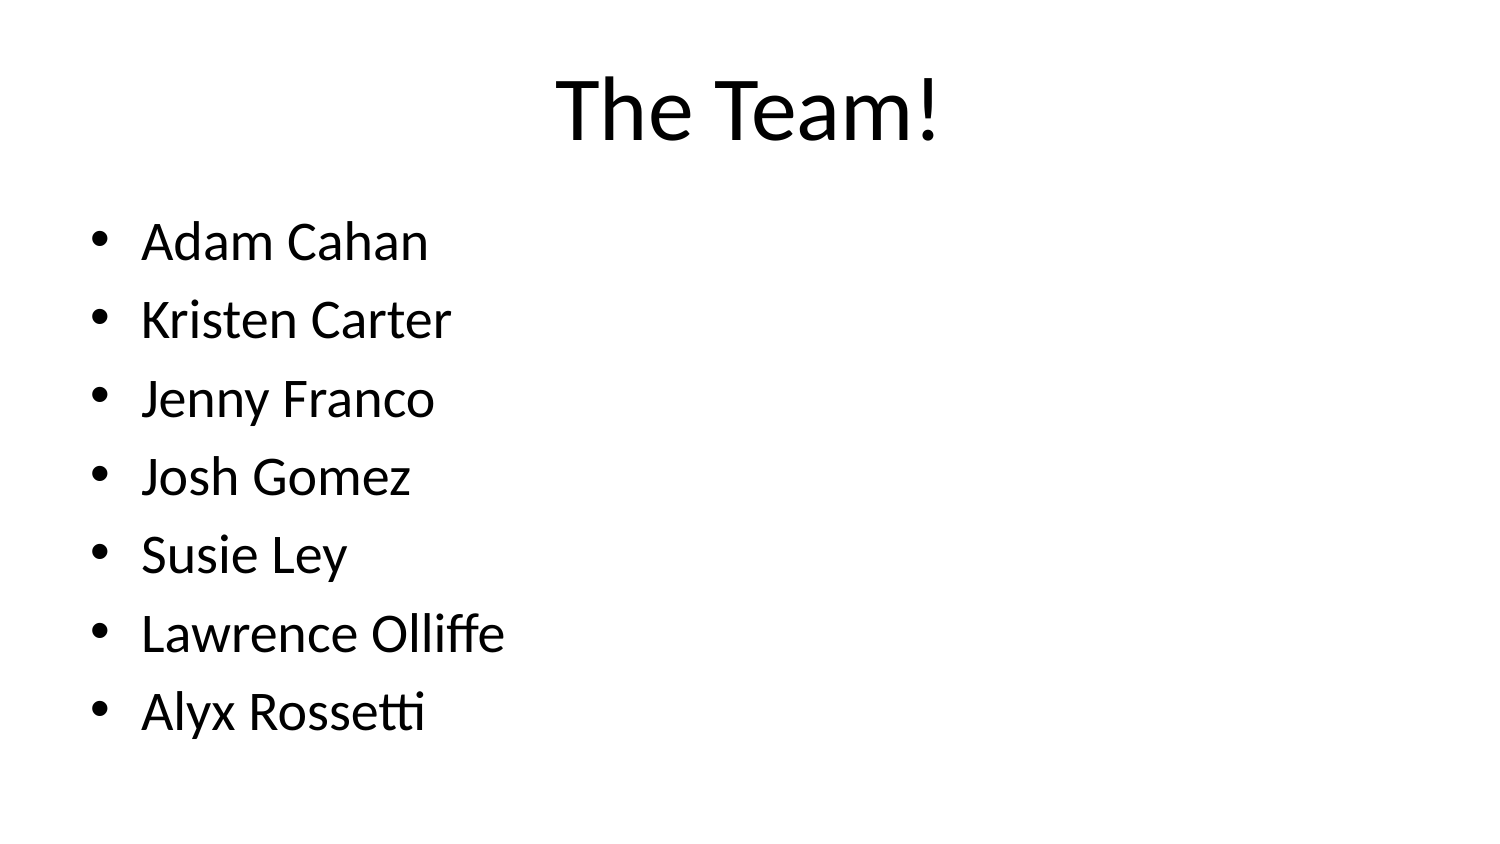

# The Team!
Adam Cahan
Kristen Carter
Jenny Franco
Josh Gomez
Susie Ley
Lawrence Olliffe
Alyx Rossetti